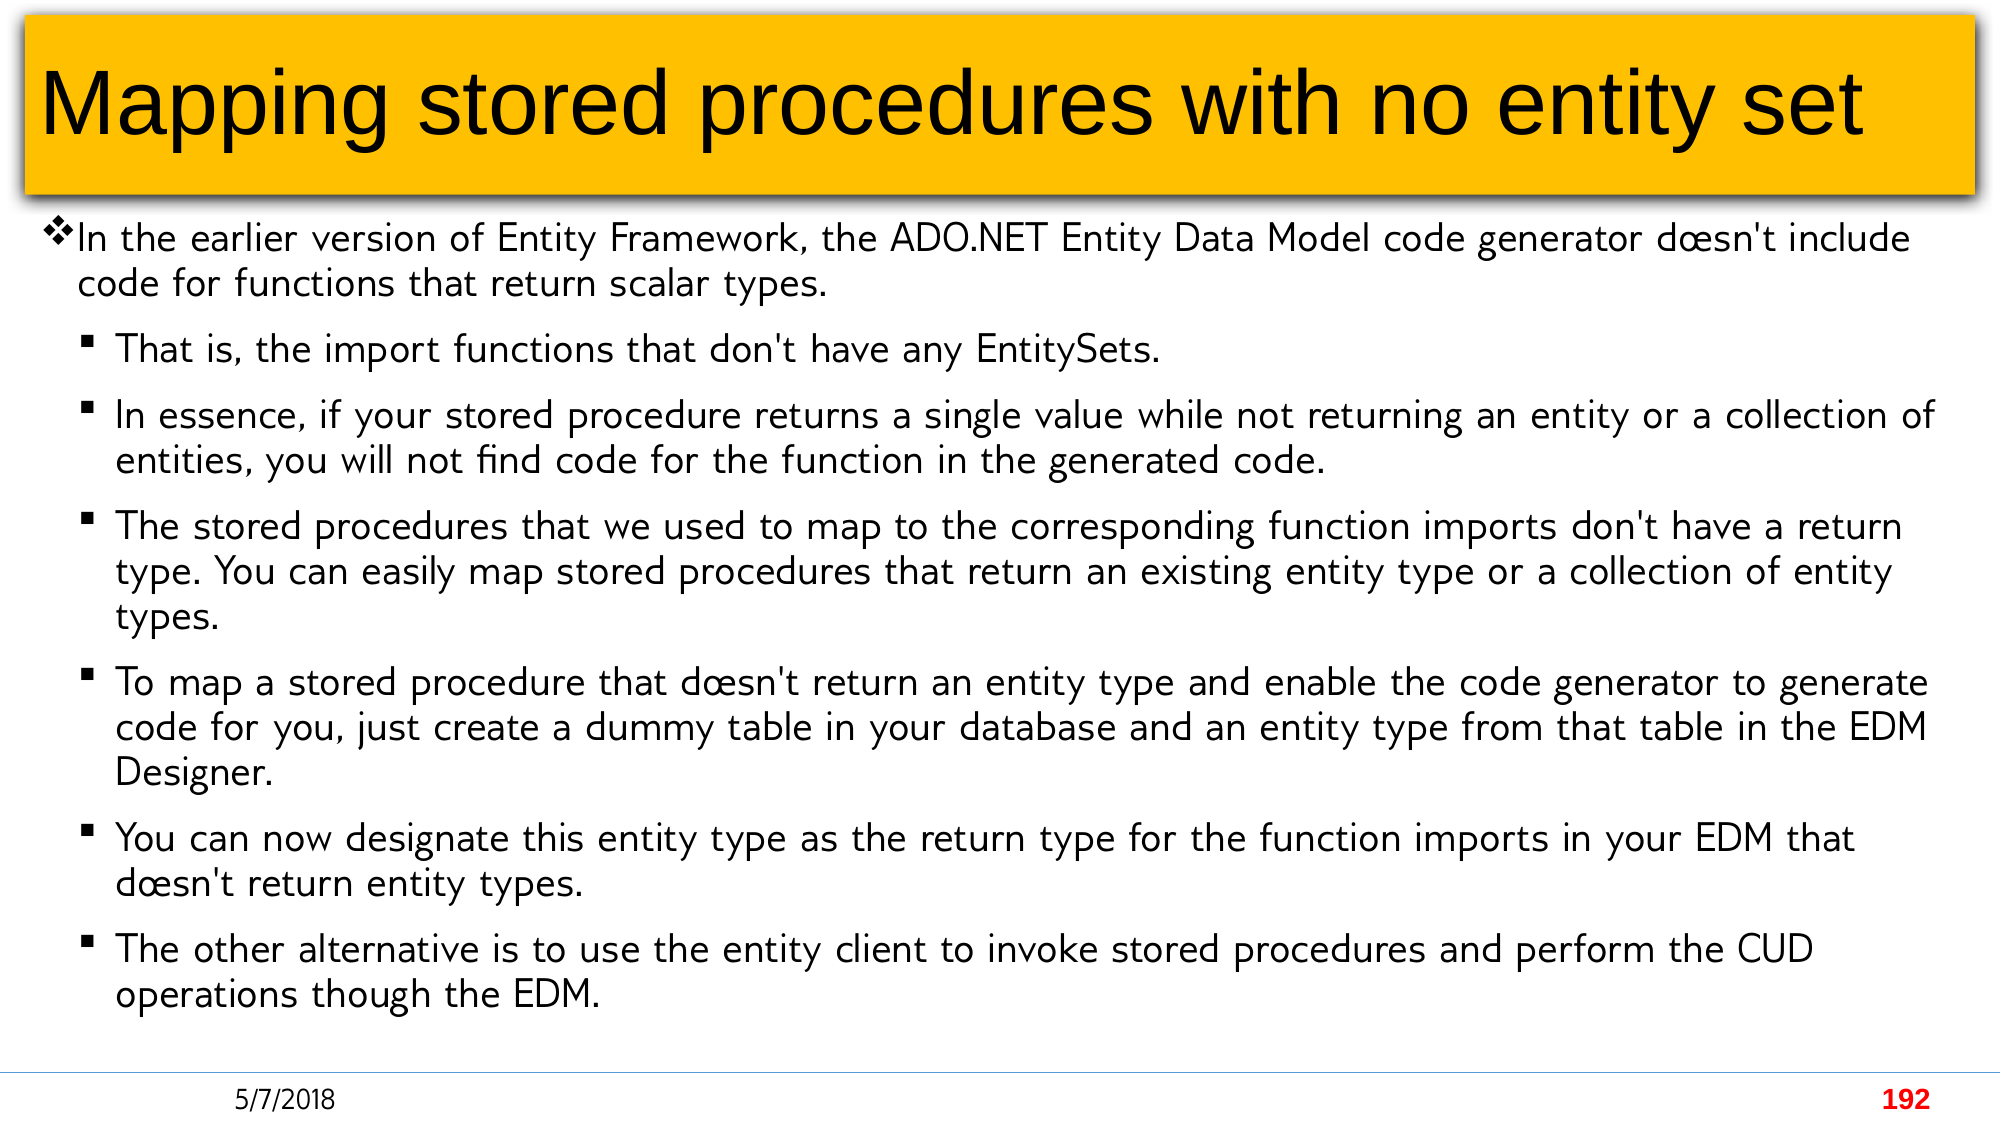

# Mapping stored procedures with no entity set
In the earlier version of Entity Framework, the ADO.NET Entity Data Model code generator doesn't include code for functions that return scalar types.
That is, the import functions that don't have any EntitySets.
In essence, if your stored procedure returns a single value while not returning an entity or a collection of entities, you will not find code for the function in the generated code.
The stored procedures that we used to map to the corresponding function imports don't have a return type. You can easily map stored procedures that return an existing entity type or a collection of entity types.
To map a stored procedure that doesn't return an entity type and enable the code generator to generate code for you, just create a dummy table in your database and an entity type from that table in the EDM Designer.
You can now designate this entity type as the return type for the function imports in your EDM that doesn't return entity types.
The other alternative is to use the entity client to invoke stored procedures and perform the CUD operations though the EDM.
5/7/2018
192